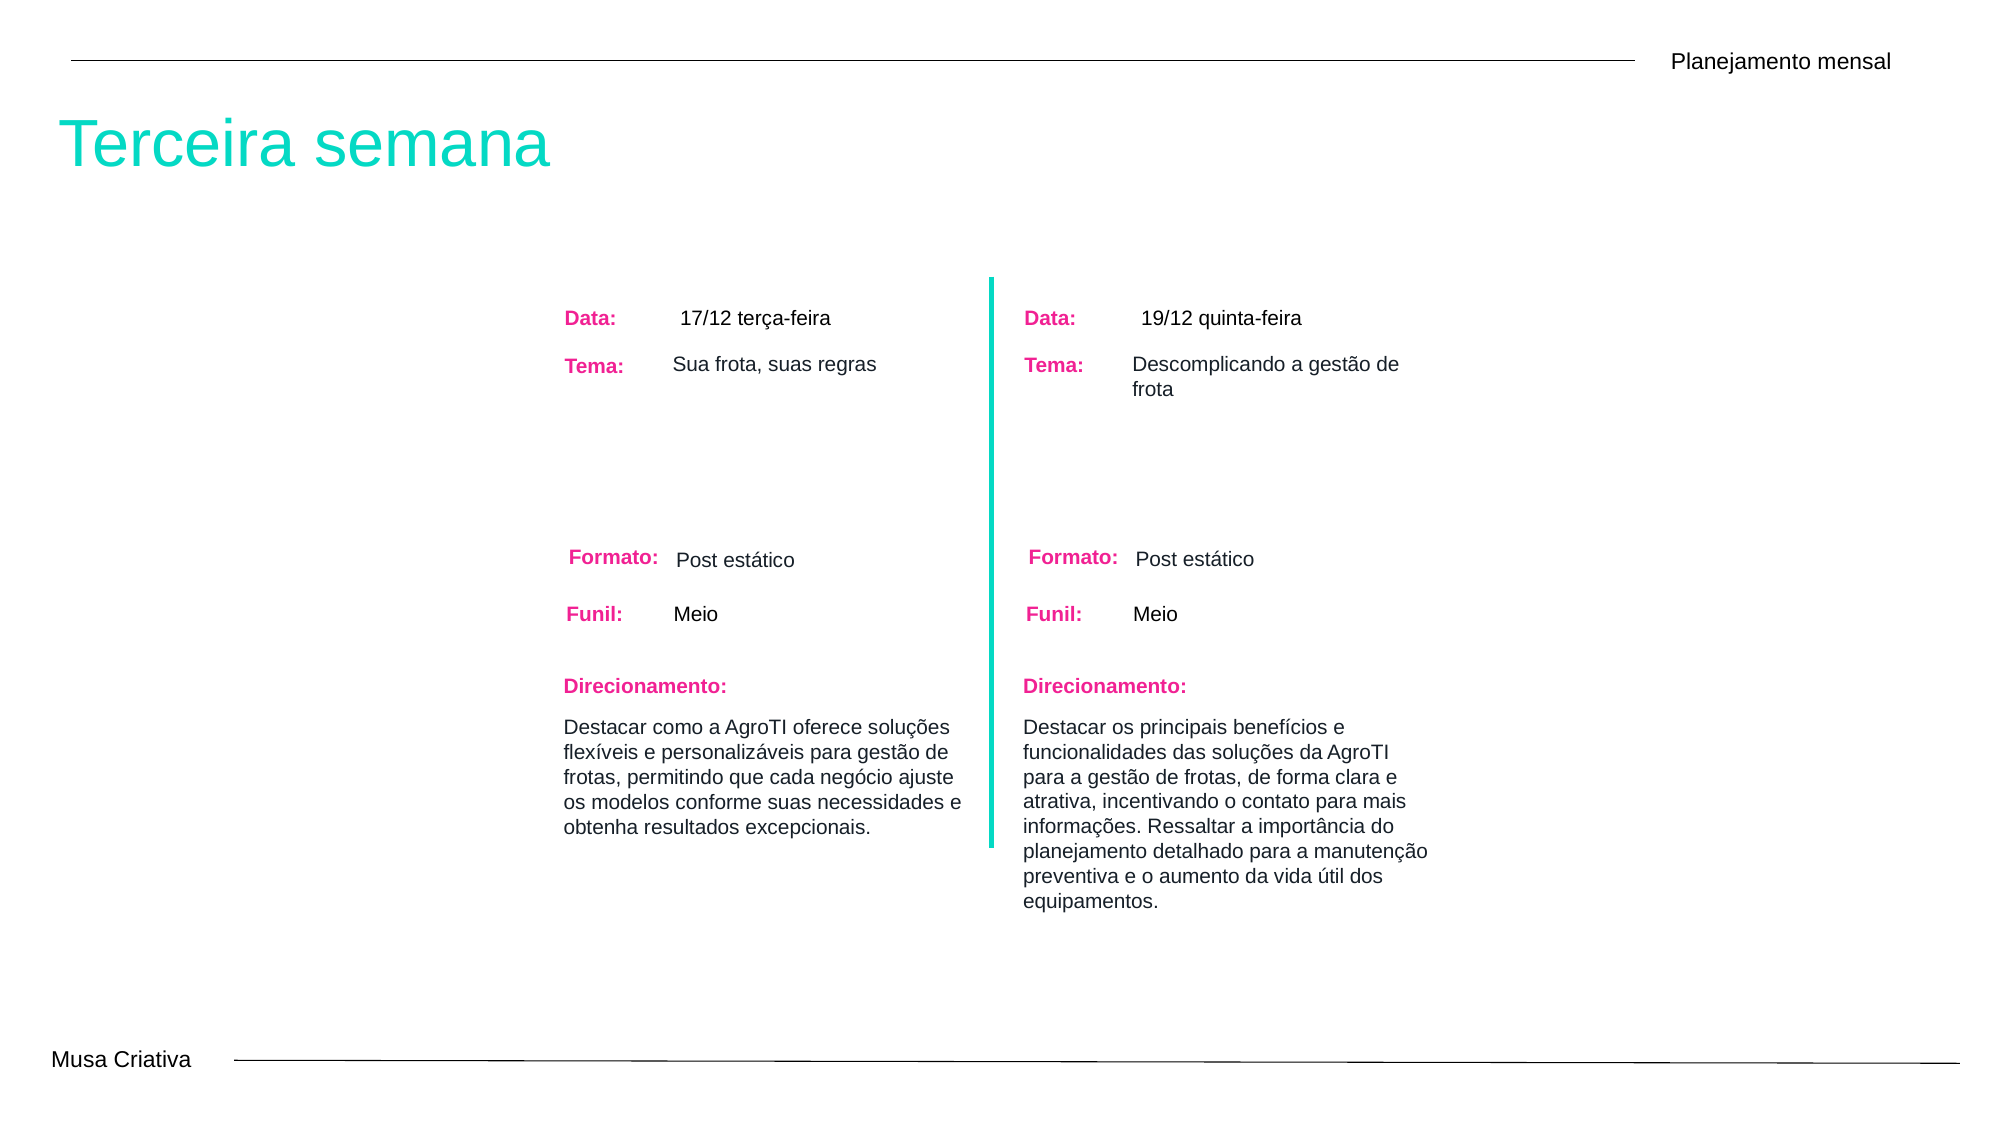

Planejamento mensal
Terceira semana
Data:
19/12 quinta-feira
Data:
17/12 terça-feira
Descomplicando a gestão de frota
Sua frota, suas regras
Tema:
Tema:
Formato:
Formato:
Post estático
Post estático
Funil:
Meio
Funil:
Meio
Direcionamento:
Direcionamento:
Destacar os principais benefícios e funcionalidades das soluções da AgroTI para a gestão de frotas, de forma clara e atrativa, incentivando o contato para mais informações. Ressaltar a importância do planejamento detalhado para a manutenção preventiva e o aumento da vida útil dos equipamentos.
Destacar como a AgroTI oferece soluções flexíveis e personalizáveis para gestão de frotas, permitindo que cada negócio ajuste os modelos conforme suas necessidades e obtenha resultados excepcionais.
Musa Criativa